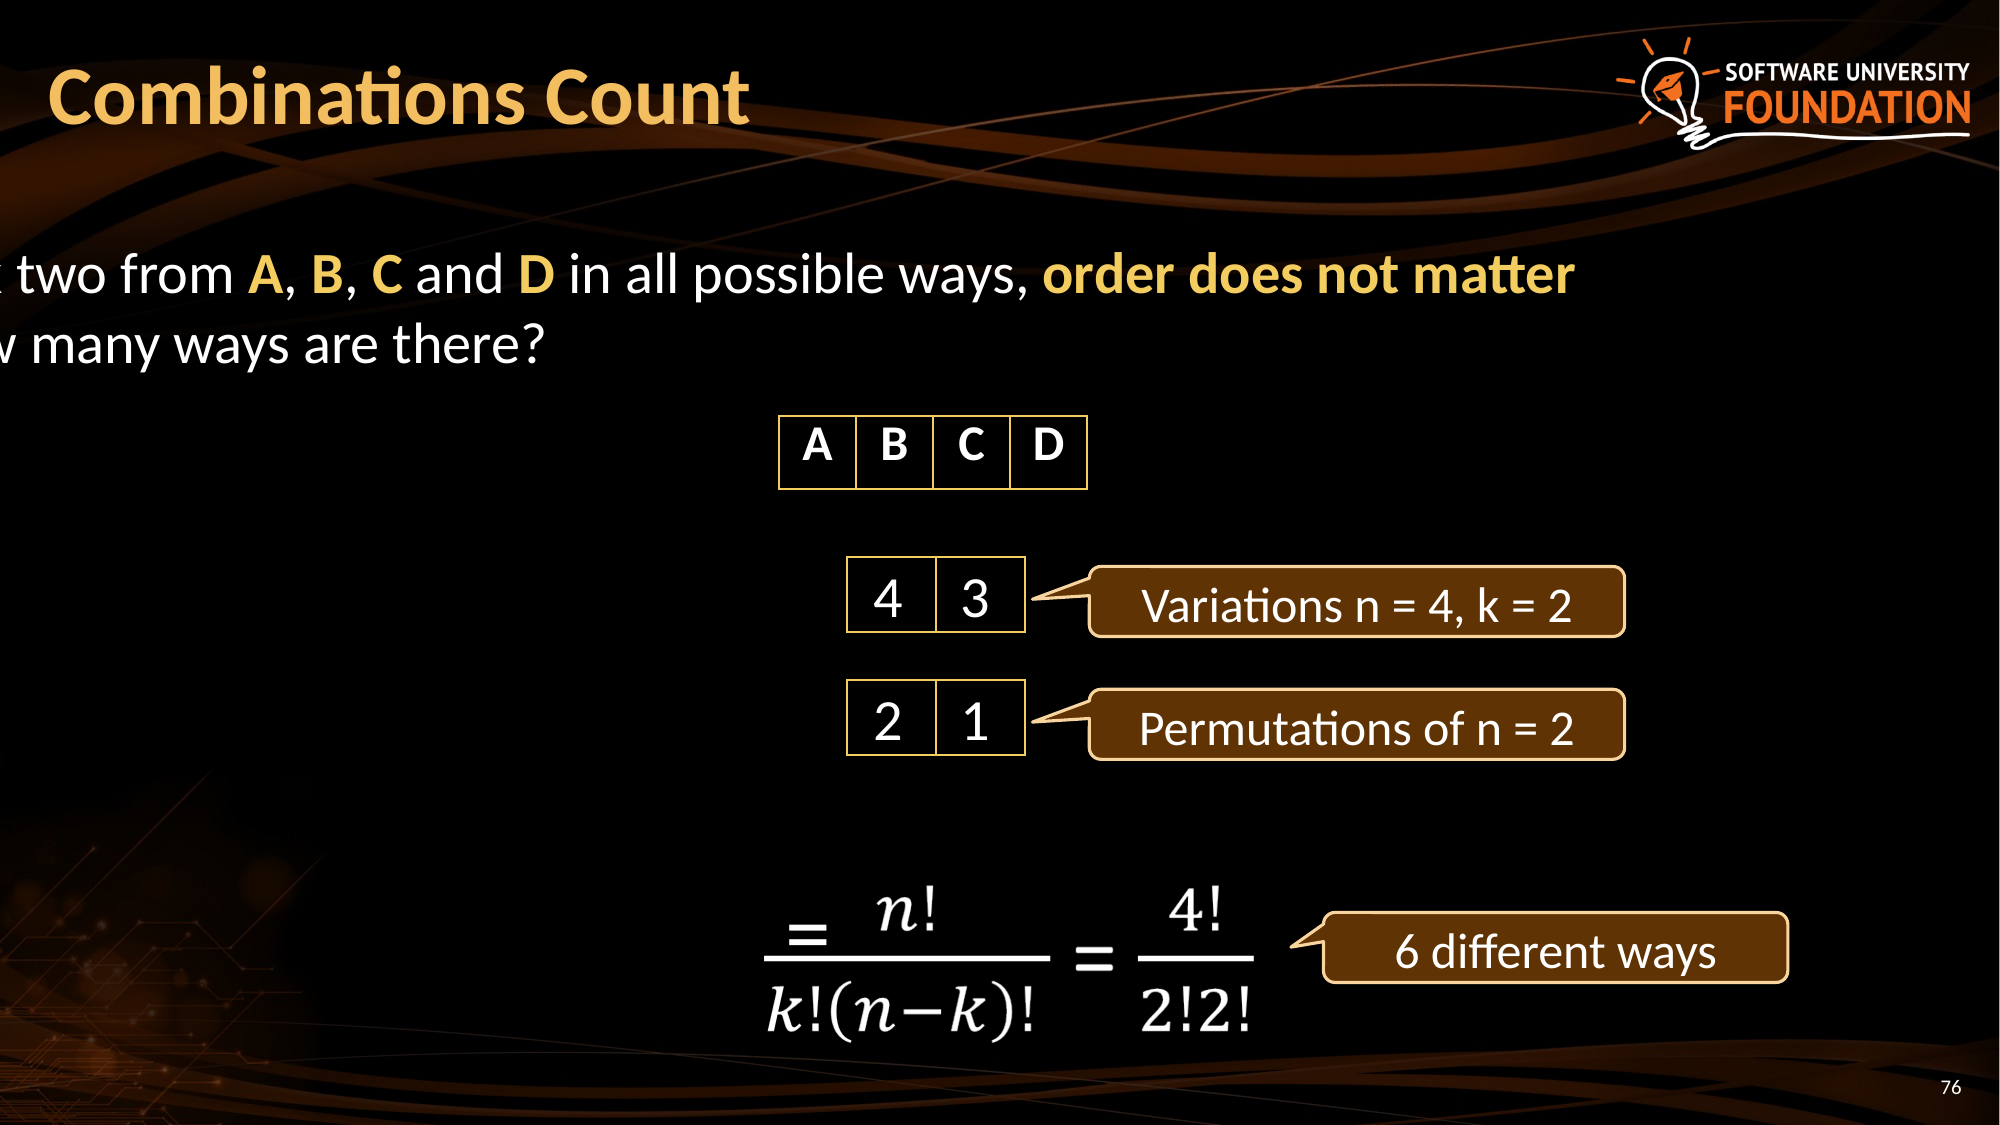

Combinations Count
Pick two from A, B, C and D in all possible ways, order does not matter
How many ways are there?
| A | B | C | D |
| --- | --- | --- | --- |
4
3
|  |  |
| --- | --- |
Variations n = 4, k = 2
2
1
|  |  |
| --- | --- |
Permutations of n = 2
 =

6 different ways
76